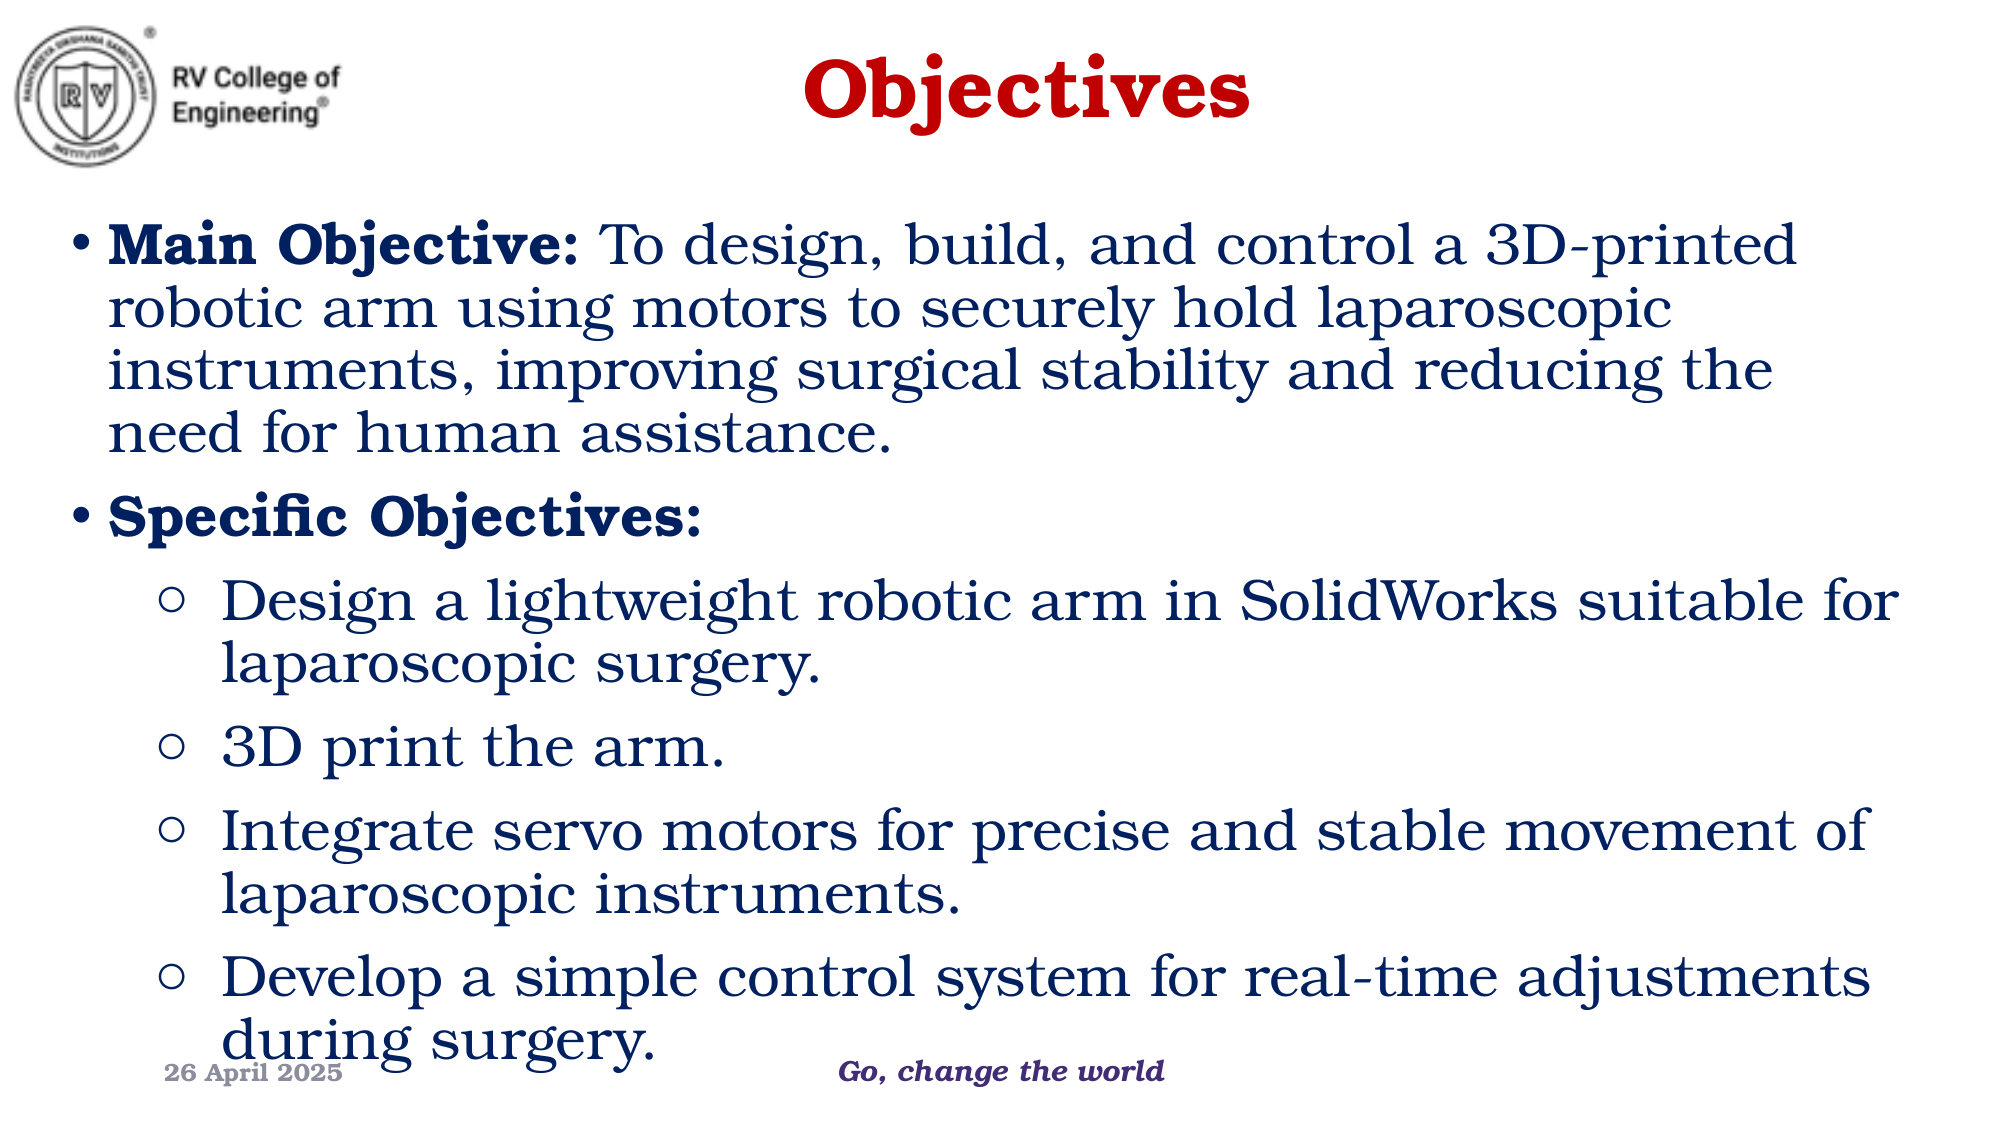

Objectives
Main Objective: To design, build, and control a 3D-printed robotic arm using motors to securely hold laparoscopic instruments, improving surgical stability and reducing the need for human assistance.
Specific Objectives:
Design a lightweight robotic arm in SolidWorks suitable for laparoscopic surgery.
3D print the arm.
Integrate servo motors for precise and stable movement of laparoscopic instruments.
Develop a simple control system for real-time adjustments during surgery.

26 April 2025